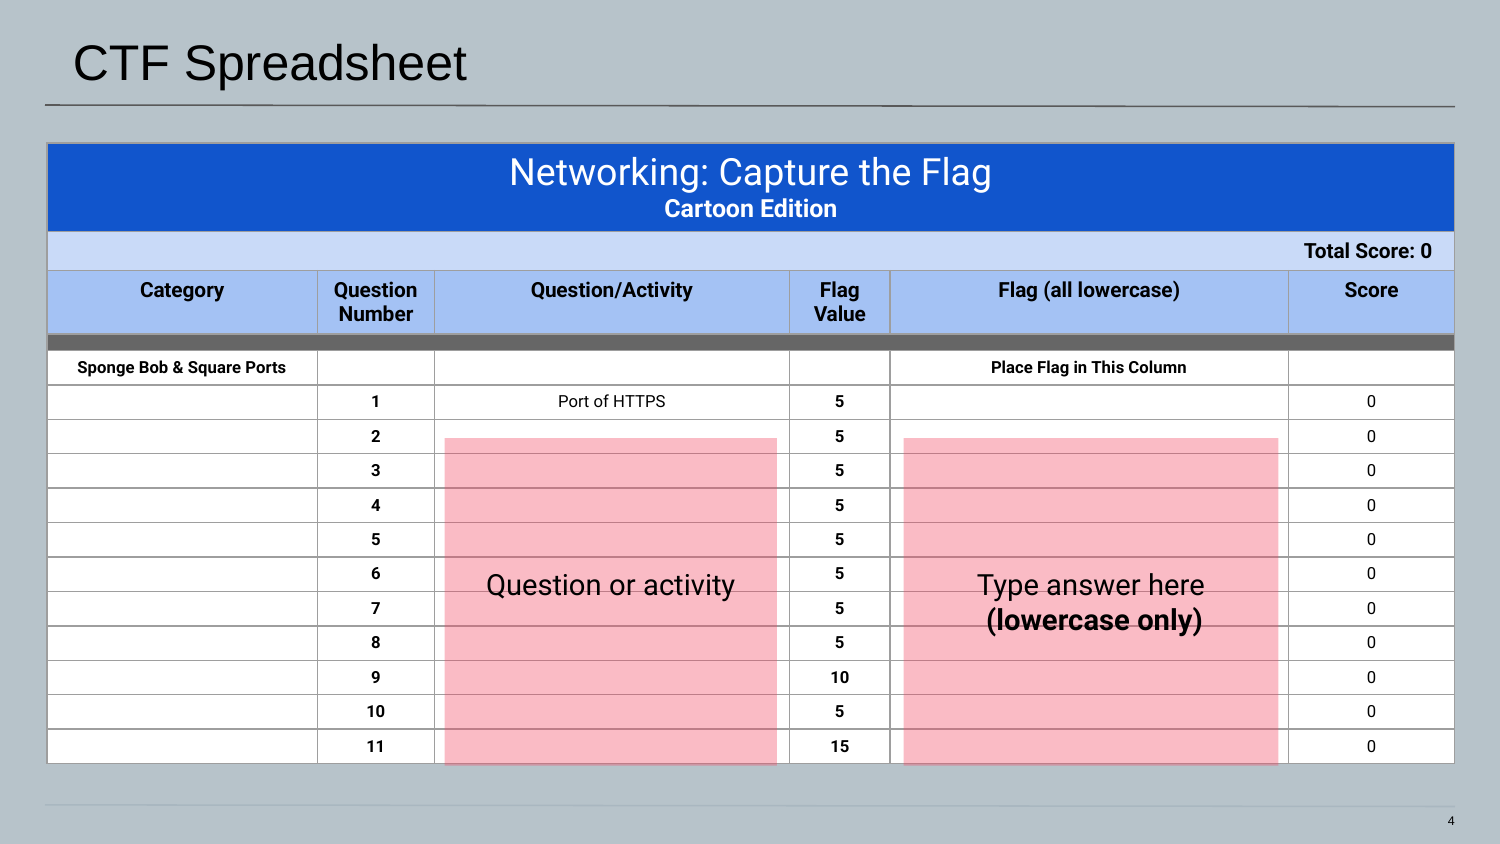

# CTF Spreadsheet
| Networking: Capture the Flag Cartoon Edition |  |  |  |  |  |
| --- | --- | --- | --- | --- | --- |
| Total Score: 0 |  |  |  |  |  |
| Category | Question Number | Question/Activity | Flag Value | Flag (all lowercase) | Score |
|  |  |  |  |  |  |
| Sponge Bob & Square Ports |  |  |  | Place Flag in This Column |  |
|  | 1 | Port of HTTPS | 5 |  | 0 |
|  | 2 |  | 5 |  | 0 |
|  | 3 |  | 5 |  | 0 |
|  | 4 |  | 5 |  | 0 |
|  | 5 |  | 5 |  | 0 |
|  | 6 |  | 5 |  | 0 |
|  | 7 |  | 5 |  | 0 |
|  | 8 |  | 5 |  | 0 |
|  | 9 |  | 10 |  | 0 |
|  | 10 |  | 5 |  | 0 |
|  | 11 |  | 15 |  | 0 |

Question or activity

Type answer here
 (lowercase only)
4